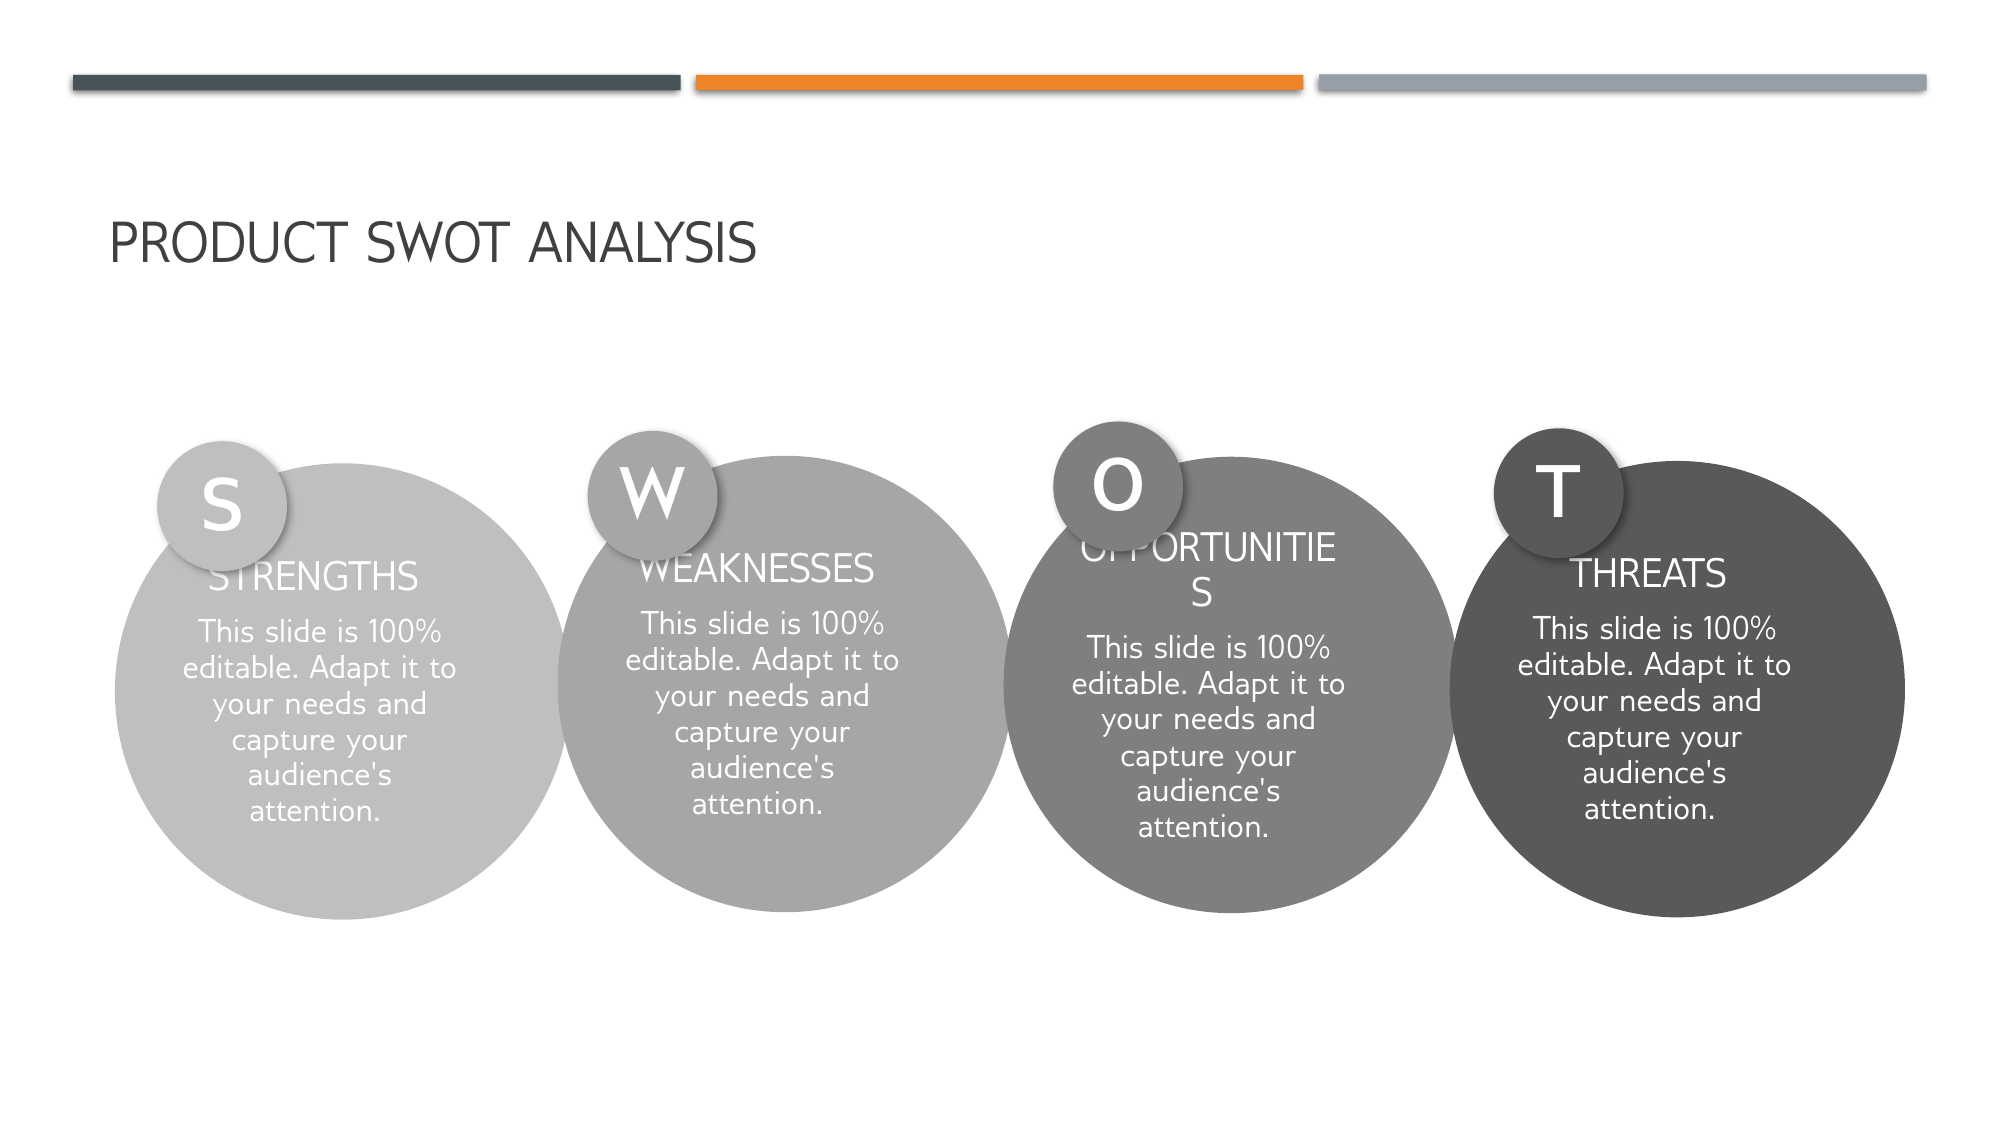

# Product SWOT Analysis
STRENGTHS
This slide is 100% editable. Adapt it to your needs and capture your audience's attention.
S
WEAKNESSES
This slide is 100% editable. Adapt it to your needs and capture your audience's attention.
W
OPPORTUNITIES
This slide is 100% editable. Adapt it to your needs and capture your audience's attention.
O
THREATS
This slide is 100% editable. Adapt it to your needs and capture your audience's attention.
T